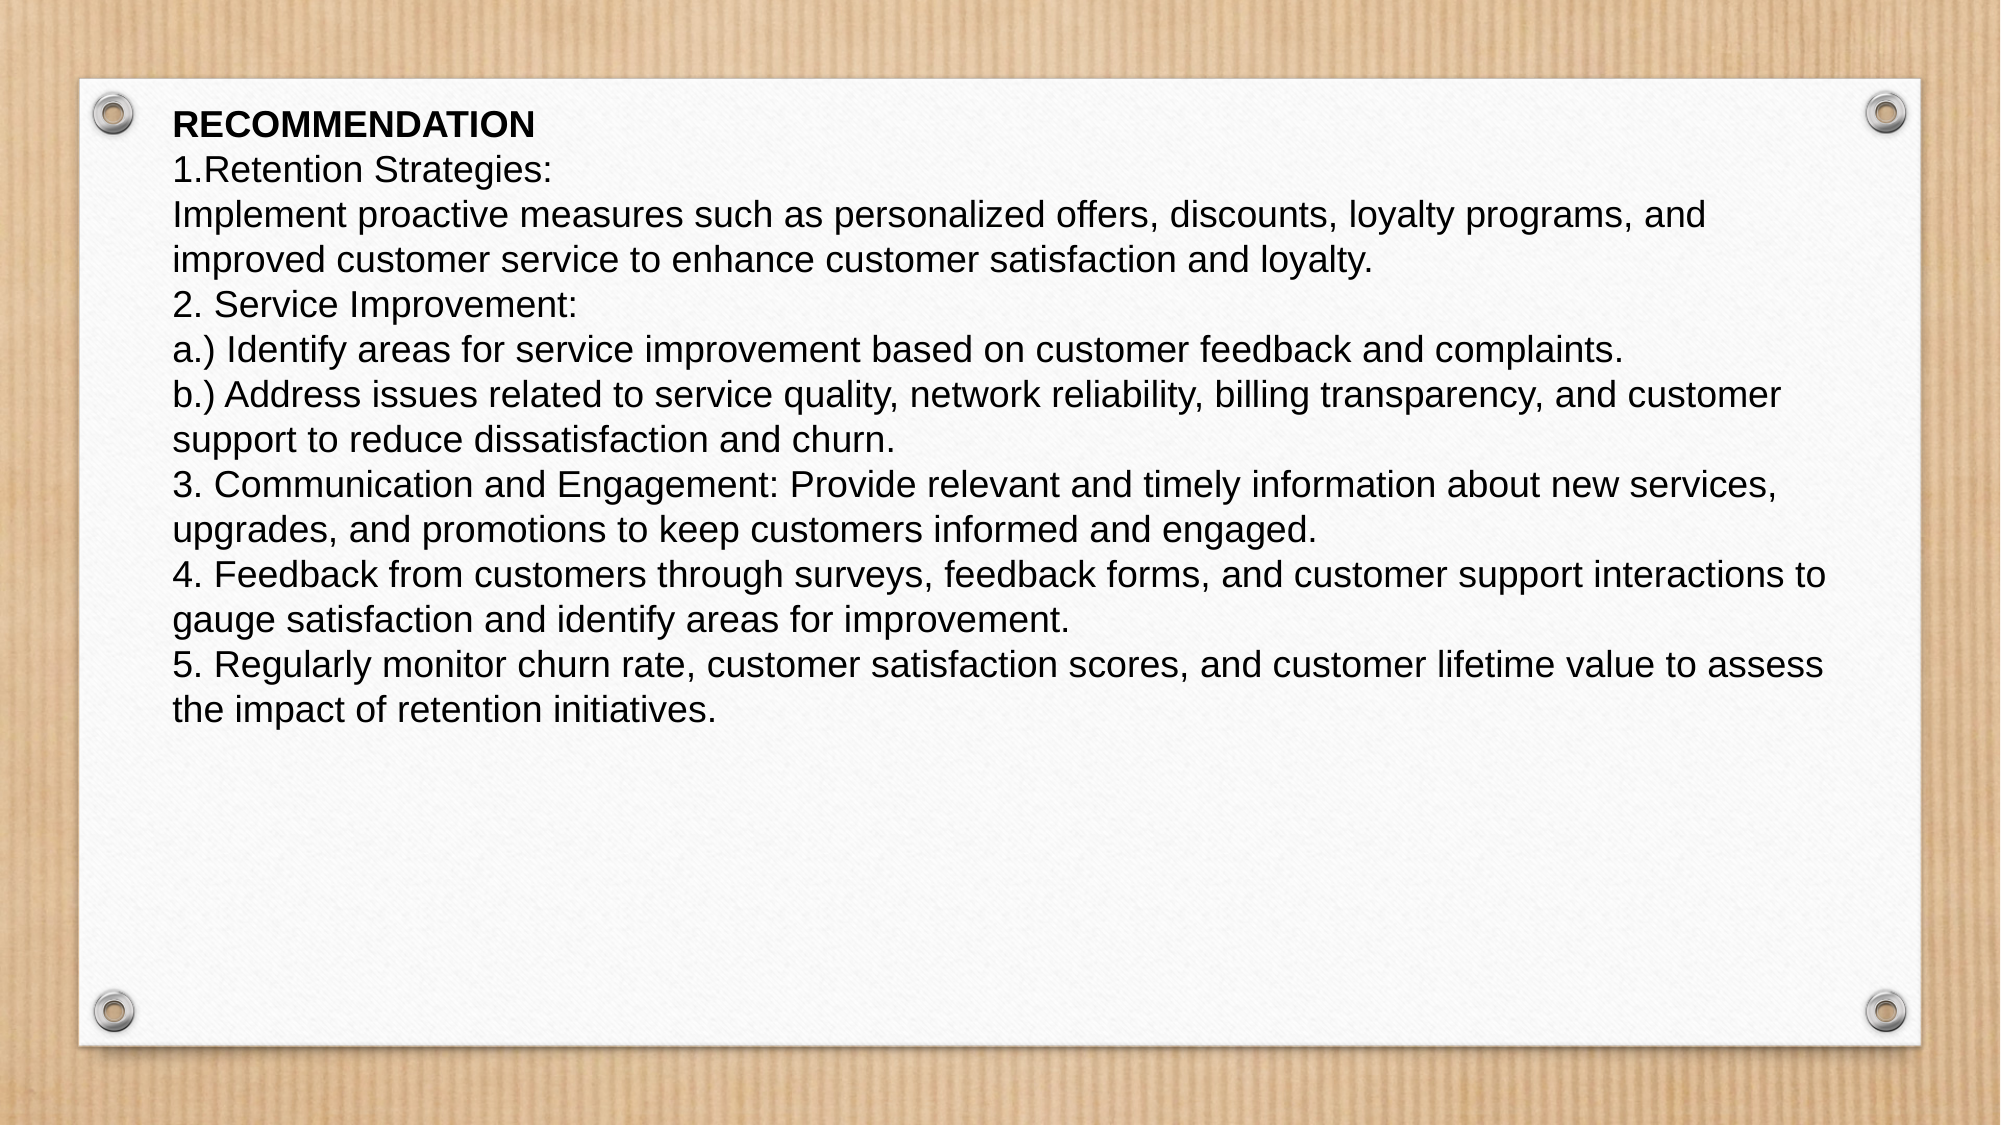

RECOMMENDATION
Retention Strategies:
Implement proactive measures such as personalized offers, discounts, loyalty programs, and improved customer service to enhance customer satisfaction and loyalty.
2. Service Improvement:
a.) Identify areas for service improvement based on customer feedback and complaints.
b.) Address issues related to service quality, network reliability, billing transparency, and customer support to reduce dissatisfaction and churn.
3. Communication and Engagement: Provide relevant and timely information about new services, upgrades, and promotions to keep customers informed and engaged.
4. Feedback from customers through surveys, feedback forms, and customer support interactions to gauge satisfaction and identify areas for improvement.
5. Regularly monitor churn rate, customer satisfaction scores, and customer lifetime value to assess the impact of retention initiatives.